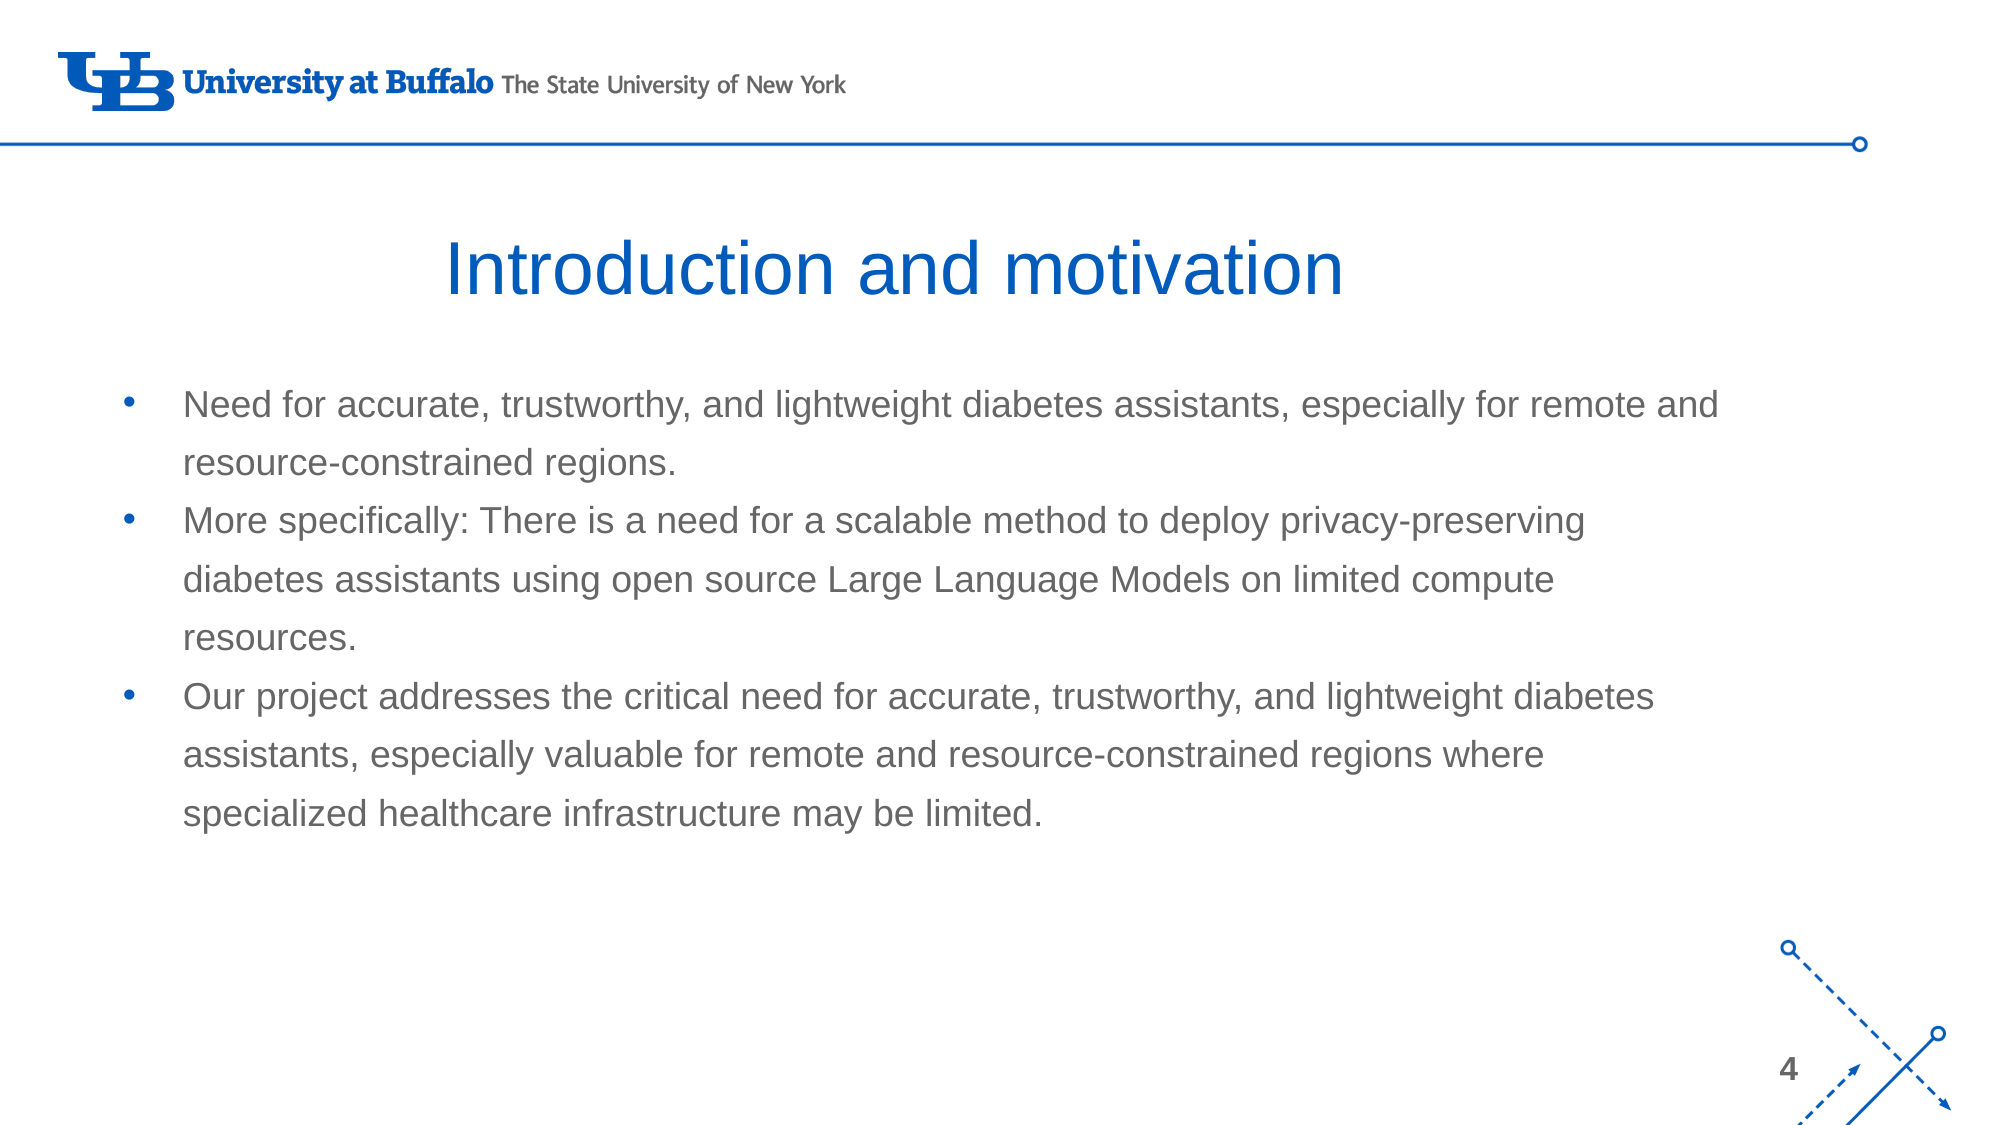

# Introduction and motivation
Need for accurate, trustworthy, and lightweight diabetes assistants, especially for remote and resource-constrained regions.
More specifically: There is a need for a scalable method to deploy privacy-preserving diabetes assistants using open source Large Language Models on limited compute resources.
Our project addresses the critical need for accurate, trustworthy, and lightweight diabetes assistants, especially valuable for remote and resource-constrained regions where specialized healthcare infrastructure may be limited.